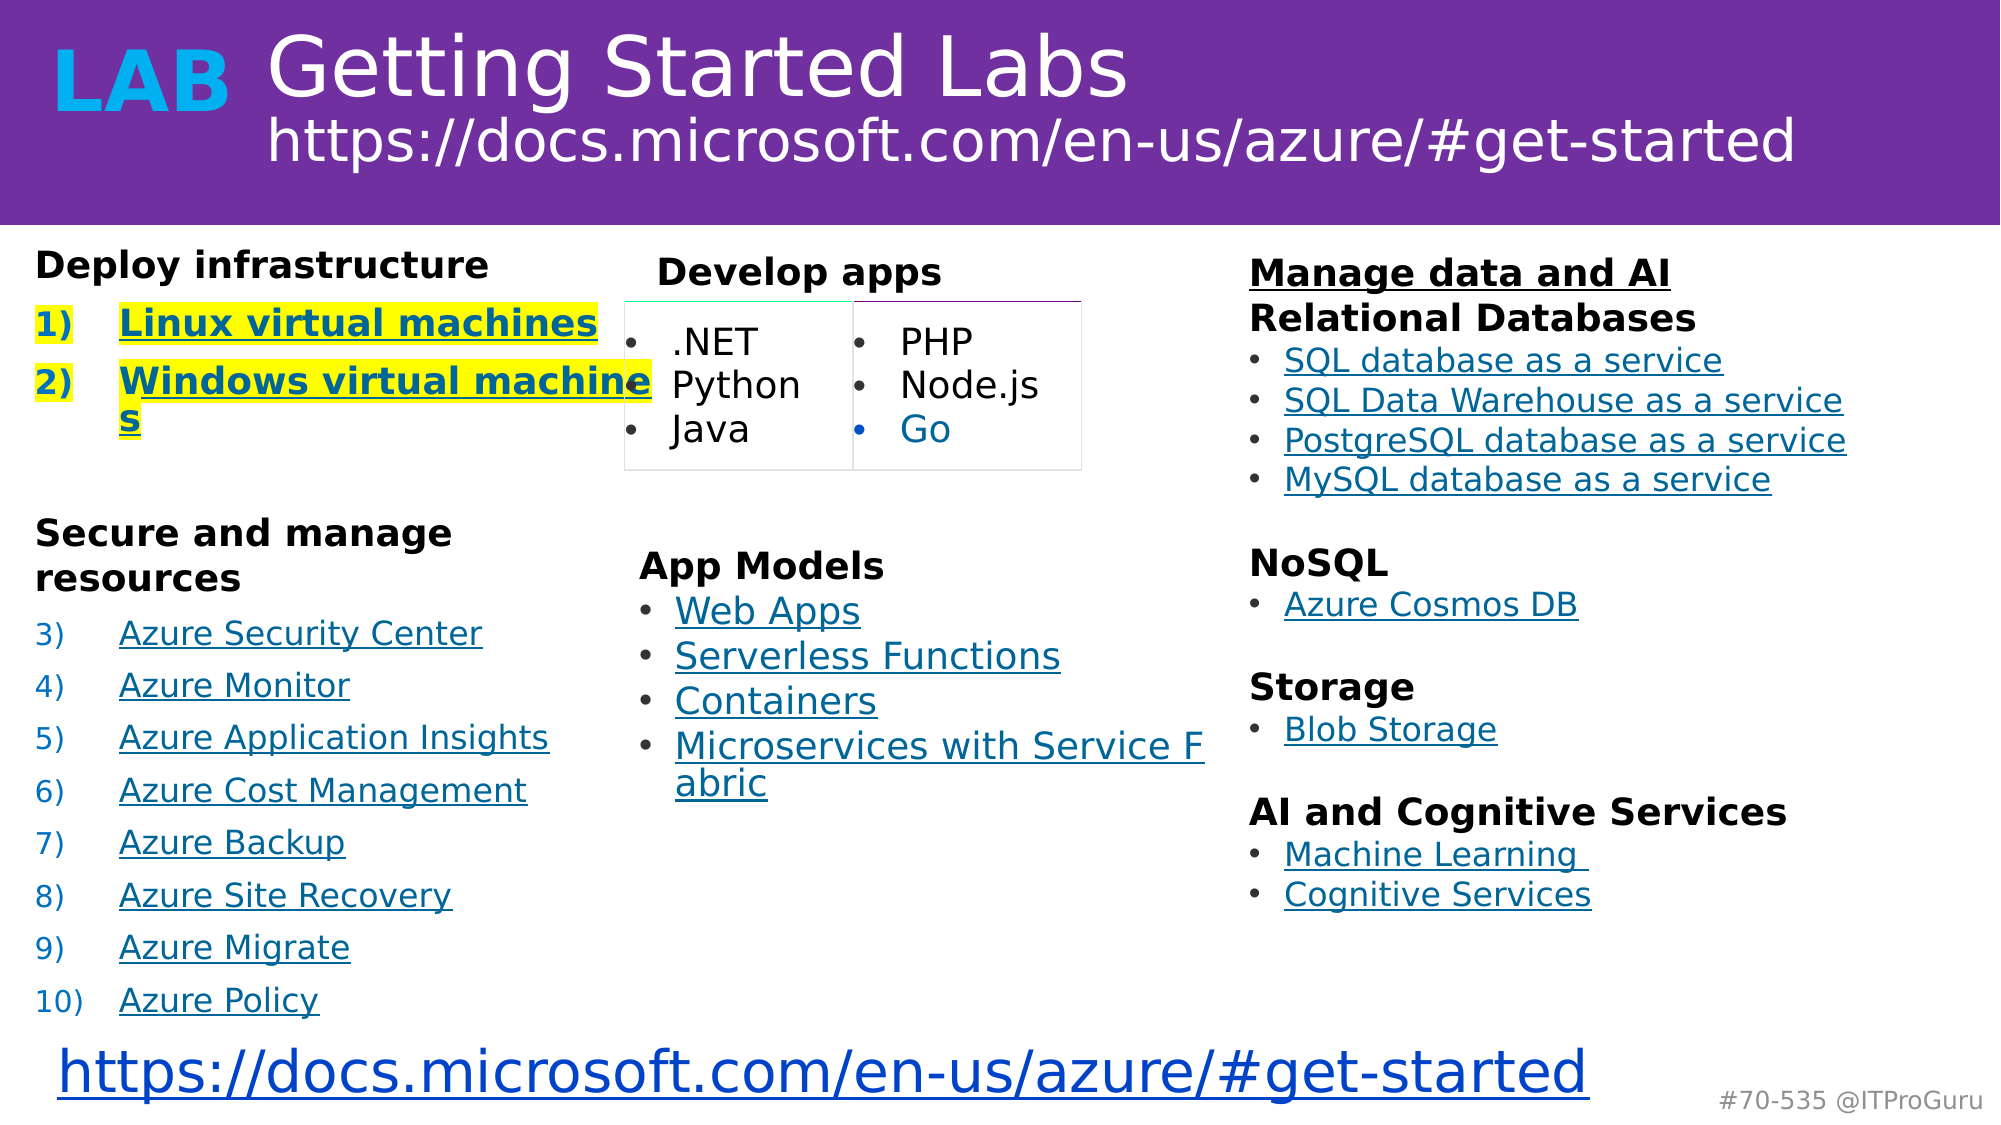

# Getting Started Labs https://docs.microsoft.com/en-us/azure/#get-started
Deploy infrastructure
Linux virtual machines
Windows virtual machines

Secure and manage resources
Azure Security Center
Azure Monitor
Azure Application Insights
Azure Cost Management
Azure Backup
Azure Site Recovery
Azure Migrate
Azure Policy
Develop apps
Manage data and AI
Relational Databases
SQL database as a service
SQL Data Warehouse as a service
PostgreSQL database as a service
MySQL database as a service

NoSQL
Azure Cosmos DB

Storage
Blob Storage

AI and Cognitive Services
Machine Learning
Cognitive Services
| .NET Python Java | PHP Node.js Go |
| --- | --- |
App Models
Web Apps
Serverless Functions
Containers
Microservices with Service Fabric
https://docs.microsoft.com/en-us/azure/#get-started